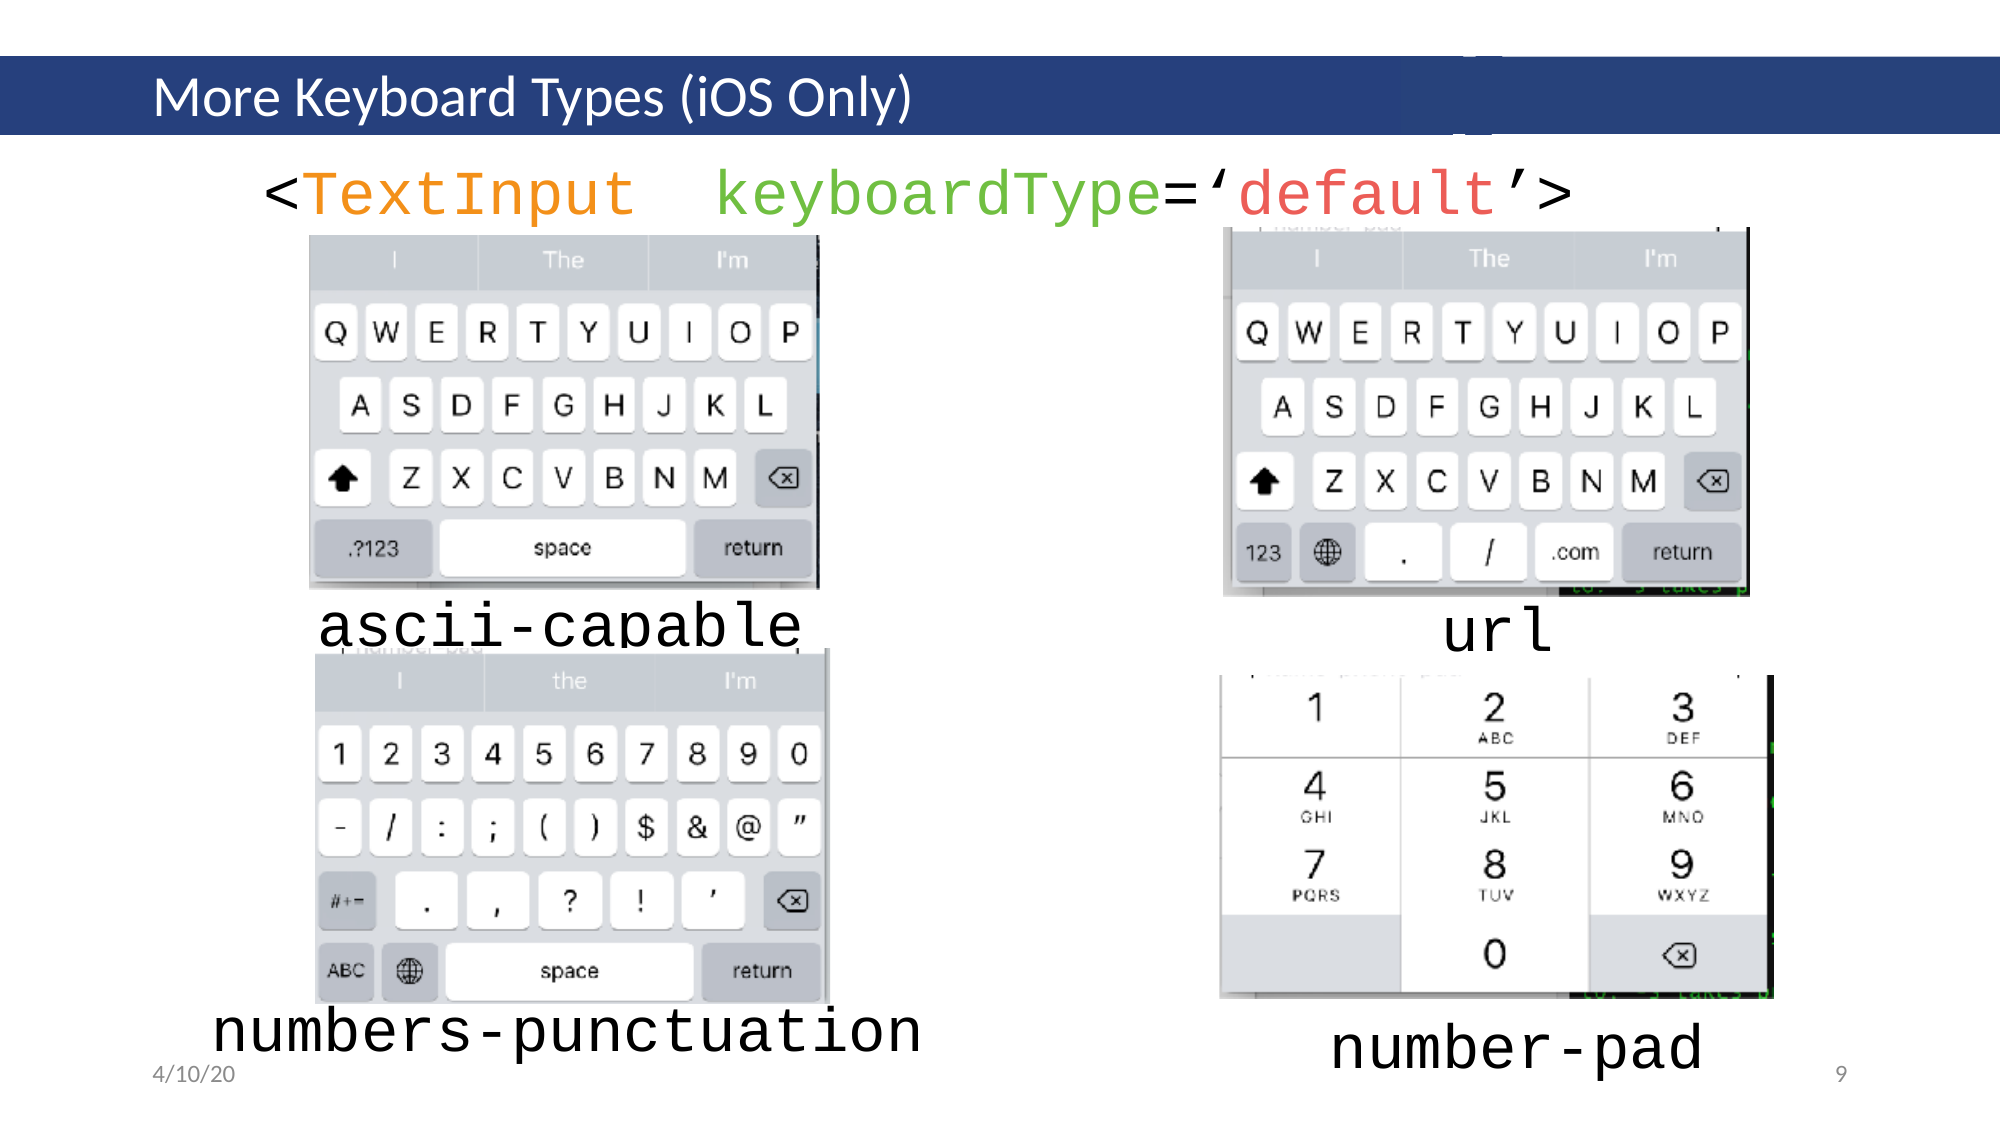

# More Keyboard Types (iOS Only)
<TextInput  keyboardType=‘default’>

ascii-capable
url

numbers-punctuation
number-pad
4/10/20
9